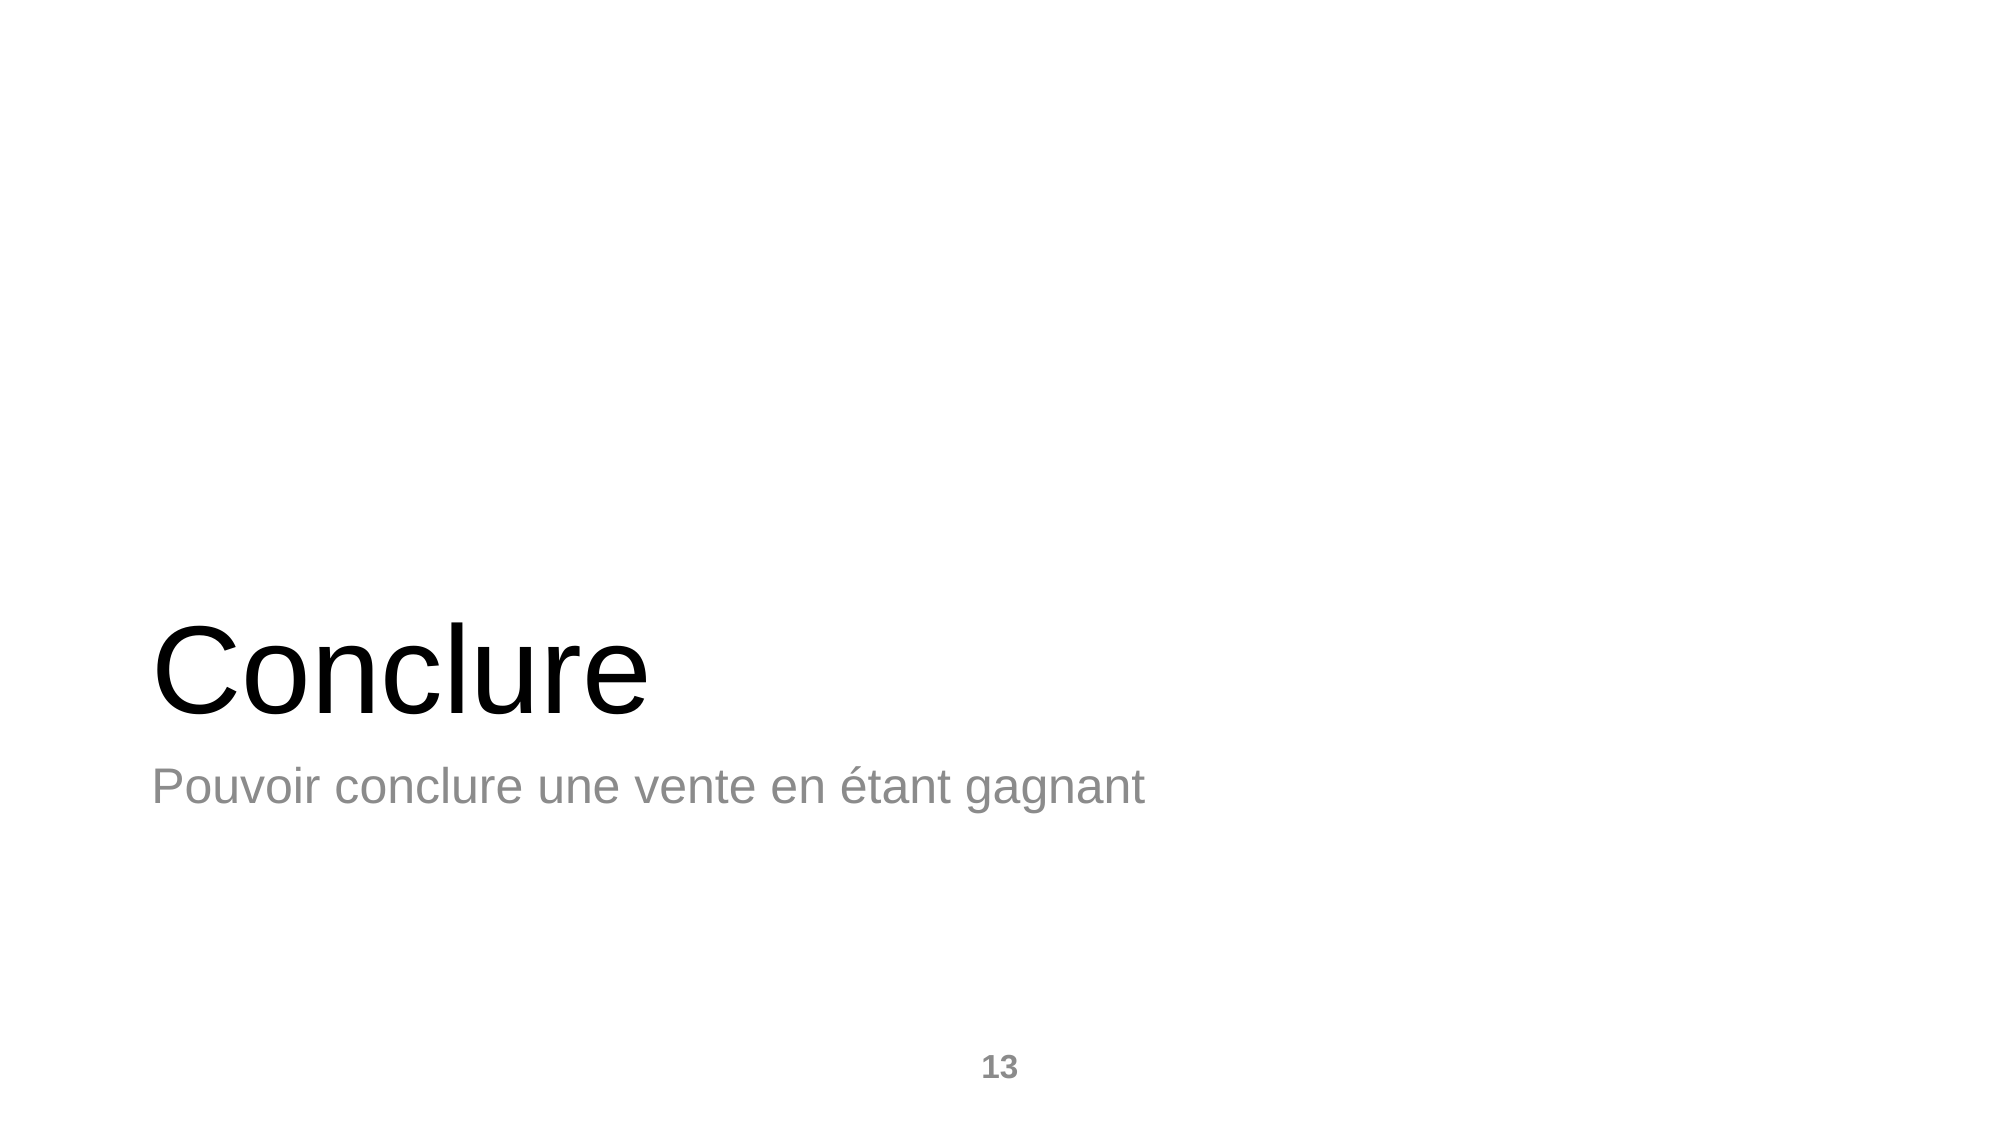

# Conclure
Pouvoir conclure une vente en étant gagnant

13